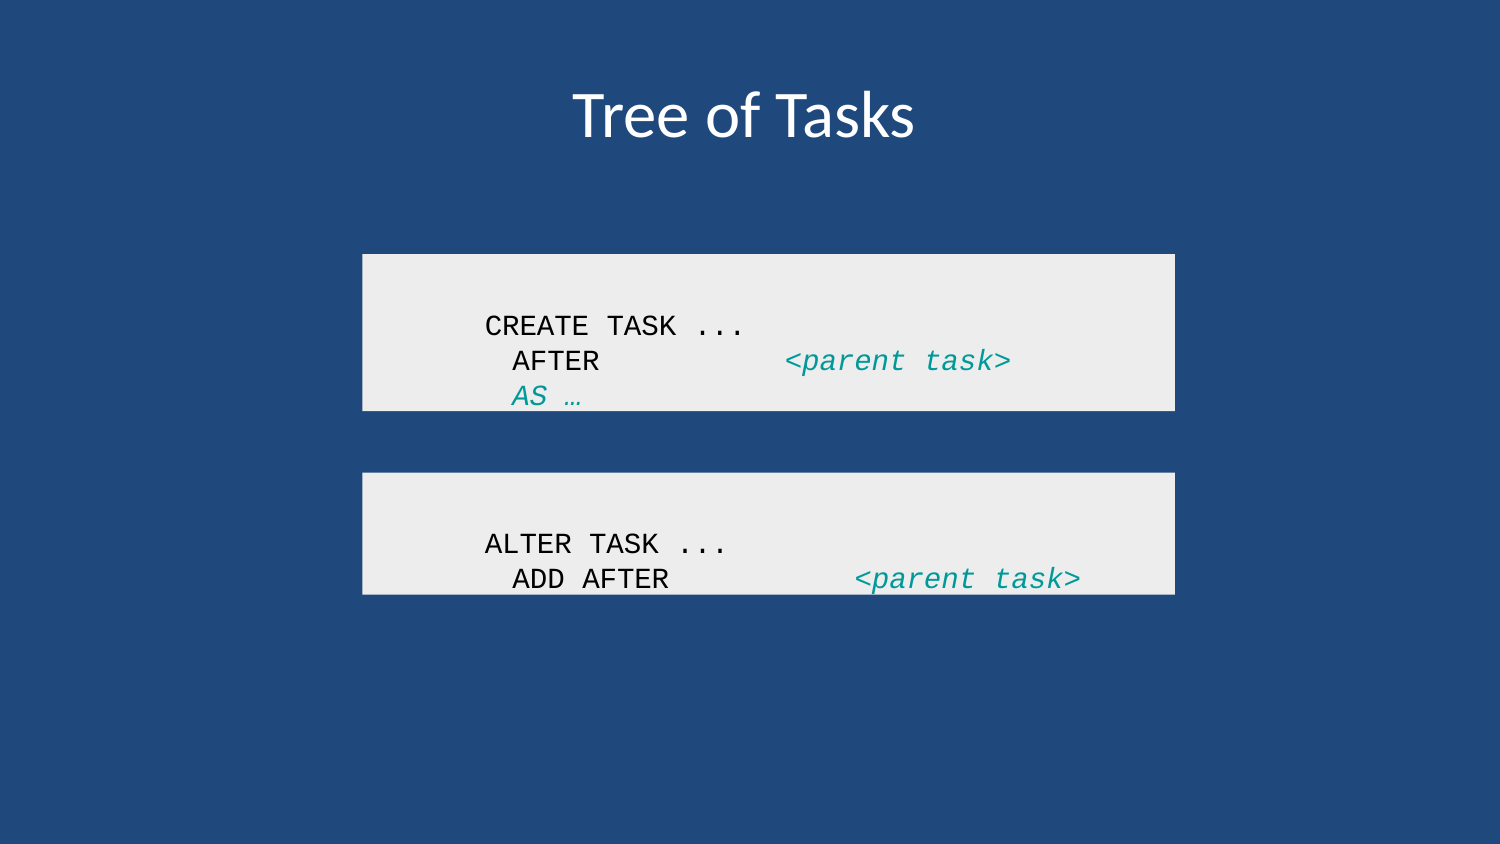

# Tree of Tasks

CREATE TASK ...
AFTER	<parent task>
AS …

ALTER TASK ...
ADD AFTER	<parent task>